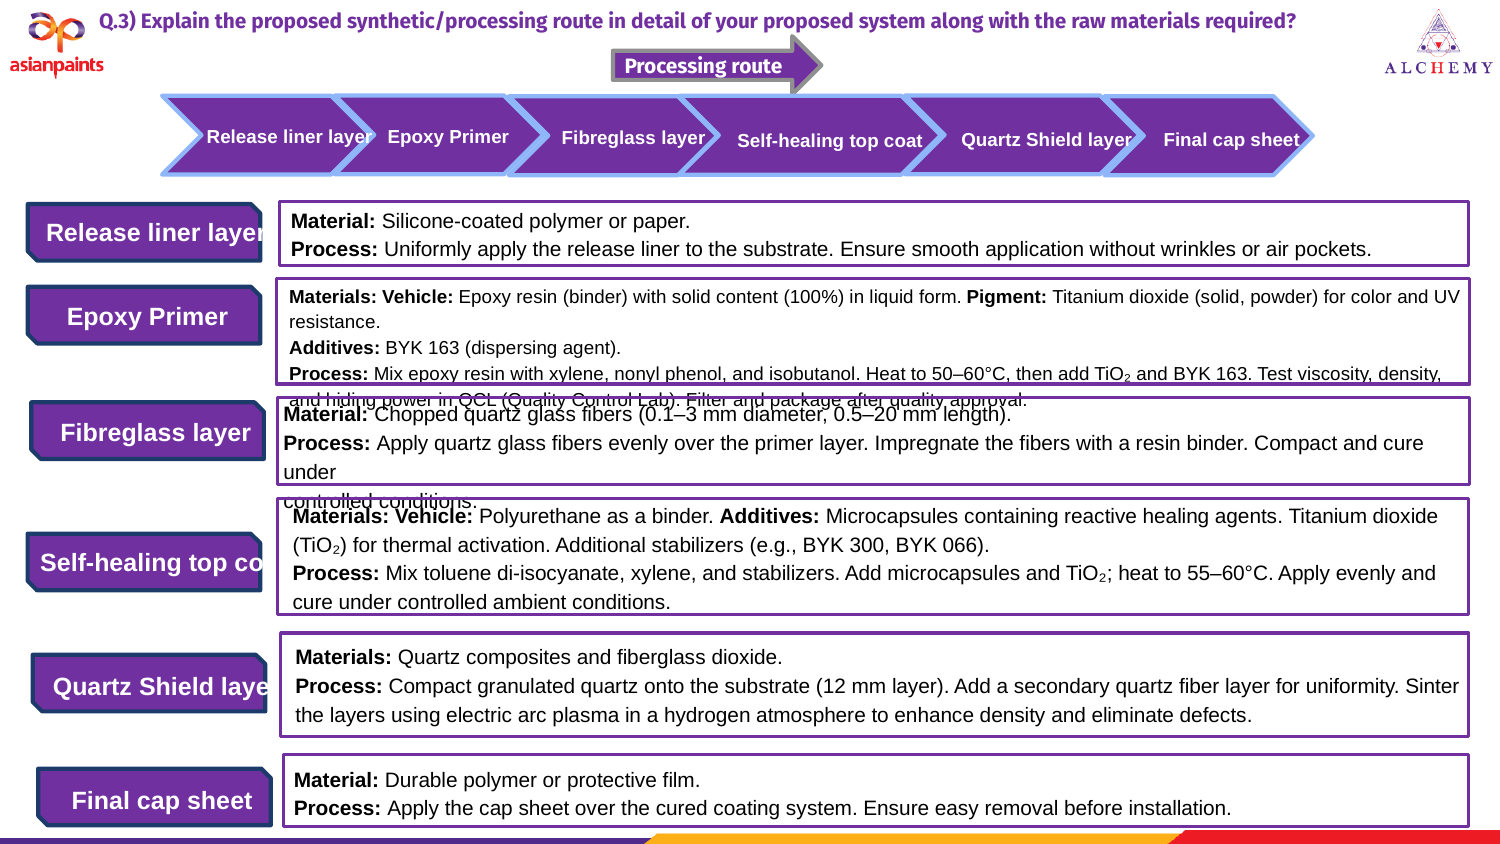

Q.3) Explain the proposed synthetic/processing route in detail of your proposed system along with the raw materials required?

Processing route

Epoxy Primer
Release liner layer
Fibreglass layer
Final cap sheet
Quartz Shield layer
Self-healing top coat
Material: Silicone-coated polymer or paper.
Process: Uniformly apply the release liner to the substrate. Ensure smooth application without wrinkles or air pockets.

Release liner layer
Materials: Vehicle: Epoxy resin (binder) with solid content (100%) in liquid form. Pigment: Titanium dioxide (solid, powder) for color and UV resistance.
Additives: BYK 163 (dispersing agent).
Process: Mix epoxy resin with xylene, nonyl phenol, and isobutanol. Heat to 50–60°C, then add TiO₂ and BYK 163. Test viscosity, density, and hiding power in QCL (Quality Control Lab). Filter and package after quality approval.

Epoxy Primer
Material: Chopped quartz glass fibers (0.1–3 mm diameter, 0.5–20 mm length).
Process: Apply quartz glass fibers evenly over the primer layer. Impregnate the fibers with a resin binder. Compact and cure under
controlled conditions.

Fibreglass layer
Materials: Vehicle: Polyurethane as a binder. Additives: Microcapsules containing reactive healing agents. Titanium dioxide (TiO₂) for thermal activation. Additional stabilizers (e.g., BYK 300, BYK 066).
Process: Mix toluene di-isocyanate, xylene, and stabilizers. Add microcapsules and TiO₂; heat to 55–60°C. Apply evenly and cure under controlled ambient conditions.

Self-healing top coat
Materials: Quartz composites and fiberglass dioxide.
Process: Compact granulated quartz onto the substrate (12 mm layer). Add a secondary quartz fiber layer for uniformity. Sinter the layers using electric arc plasma in a hydrogen atmosphere to enhance density and eliminate defects.

Quartz Shield layer

Material: Durable polymer or protective film.
Process: Apply the cap sheet over the cured coating system. Ensure easy removal before installation.

Final cap sheet